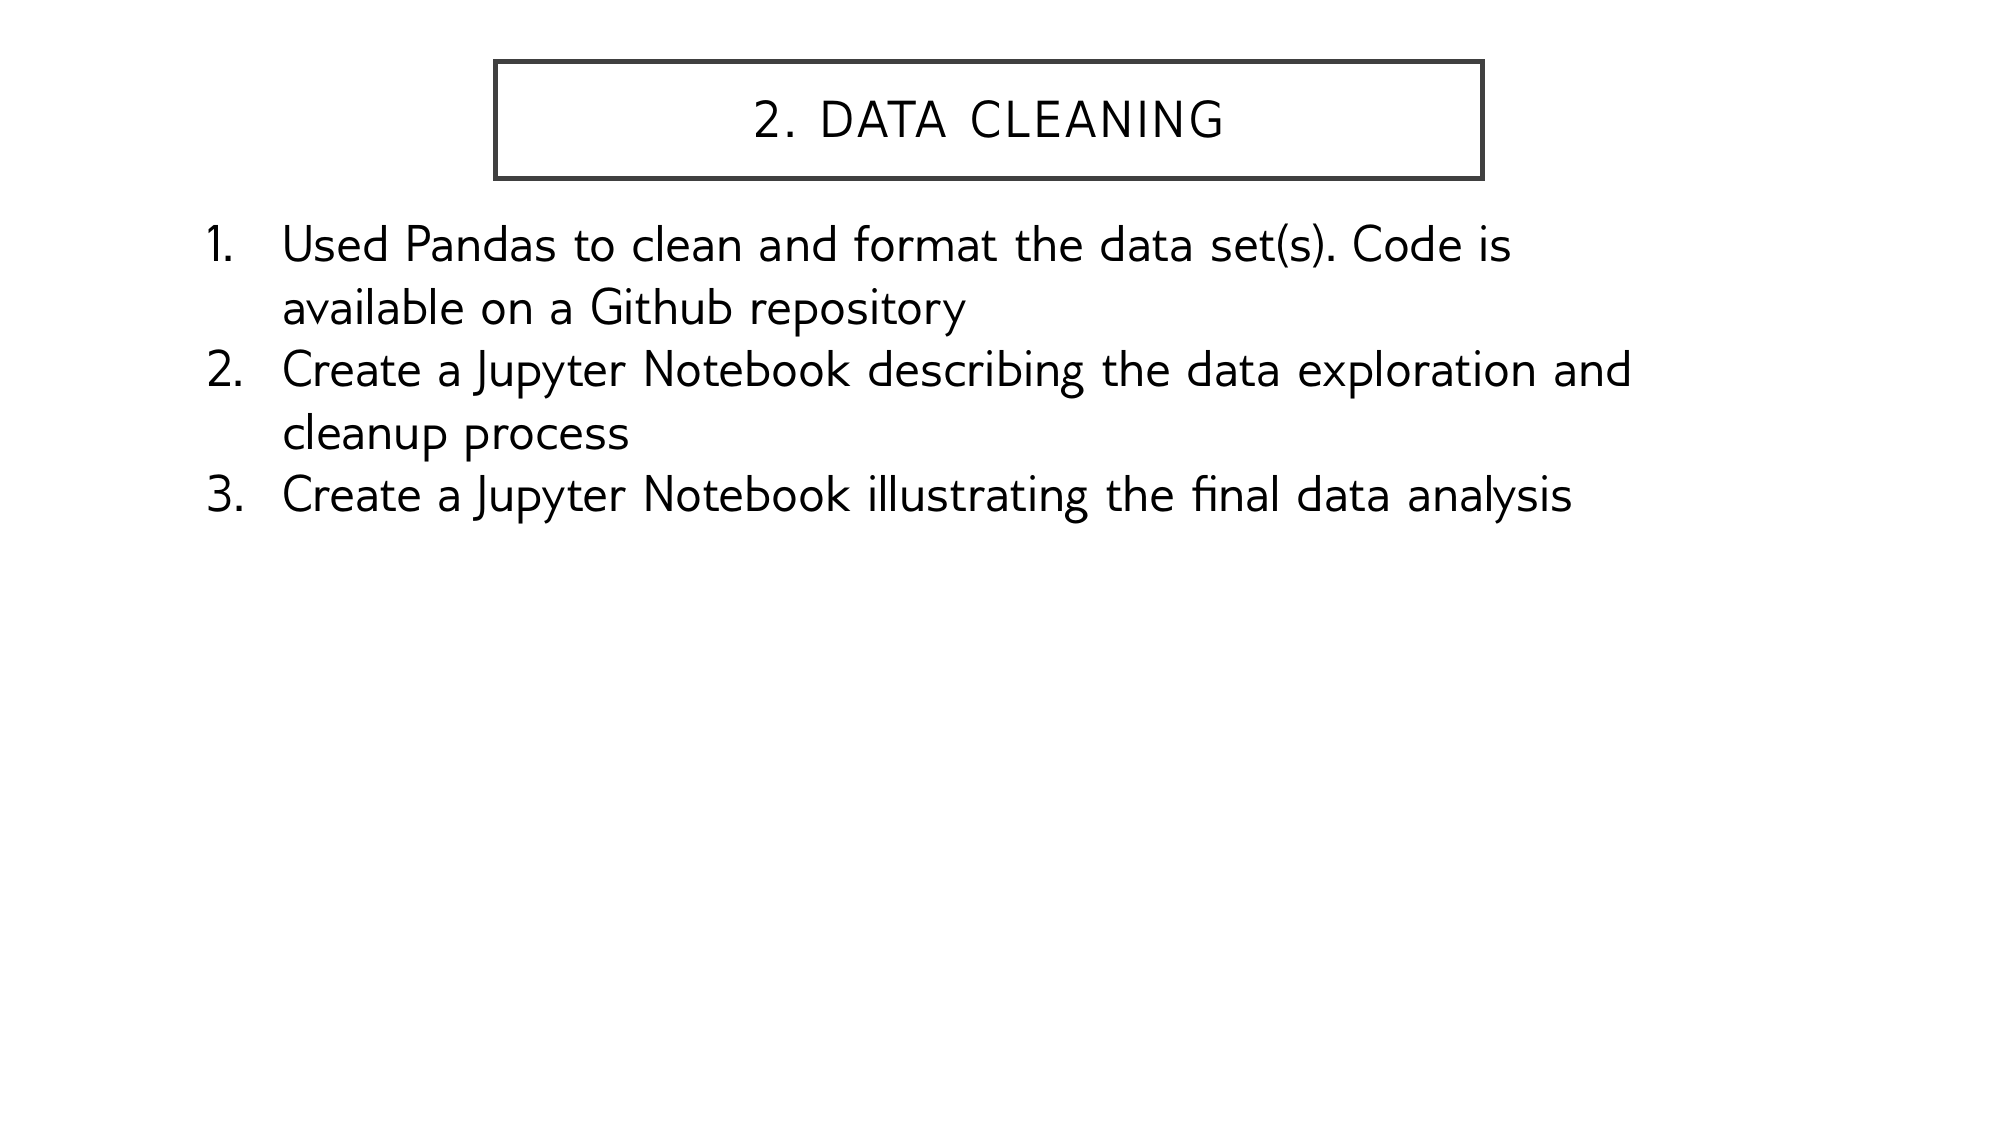

# 2. Data Cleaning
Used Pandas to clean and format the data set(s). Code is available on a Github repository
Create a Jupyter Notebook describing the data exploration and cleanup process
Create a Jupyter Notebook illustrating the final data analysis